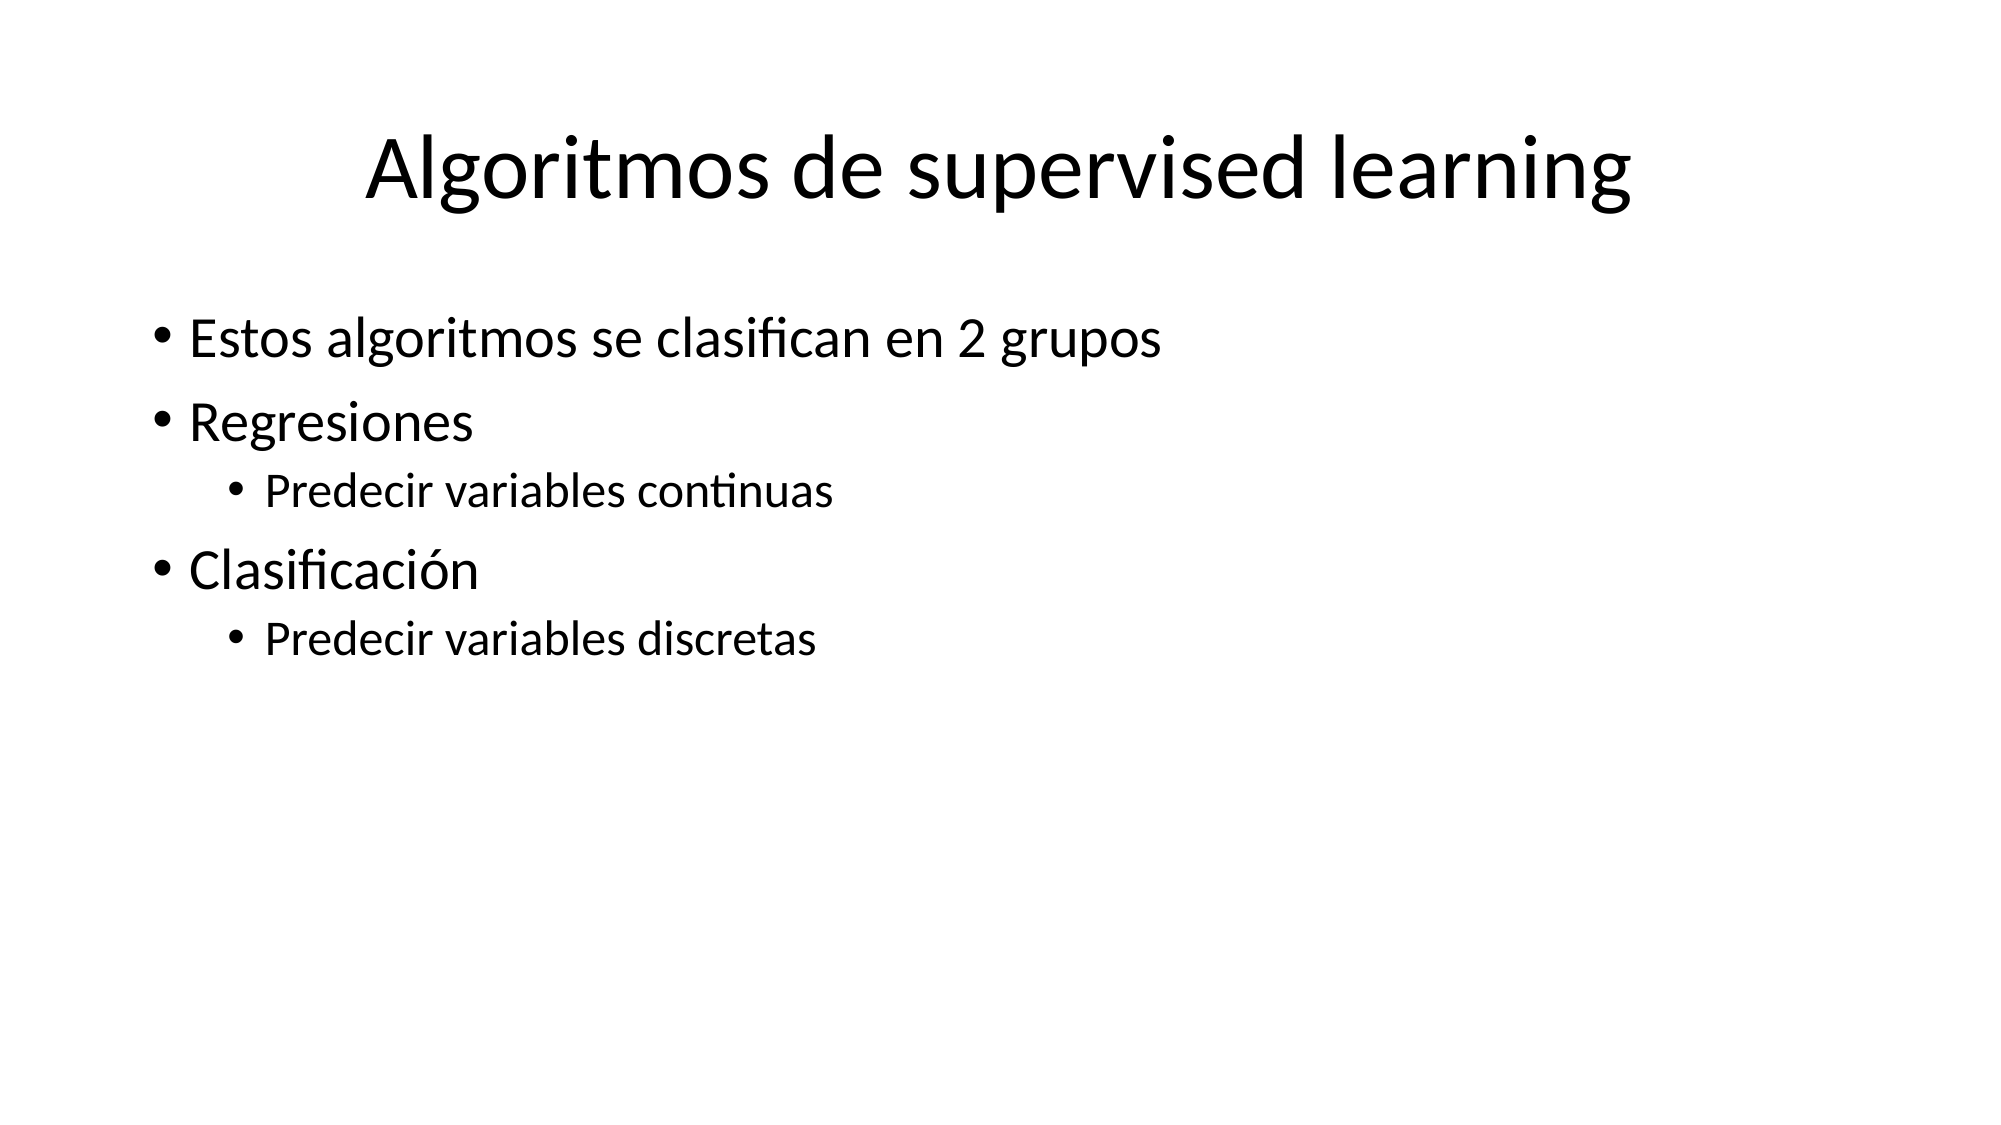

# Algoritmos de supervised learning
Estos algoritmos se clasifican en 2 grupos
Regresiones
Predecir variables continuas
Clasificación
Predecir variables discretas